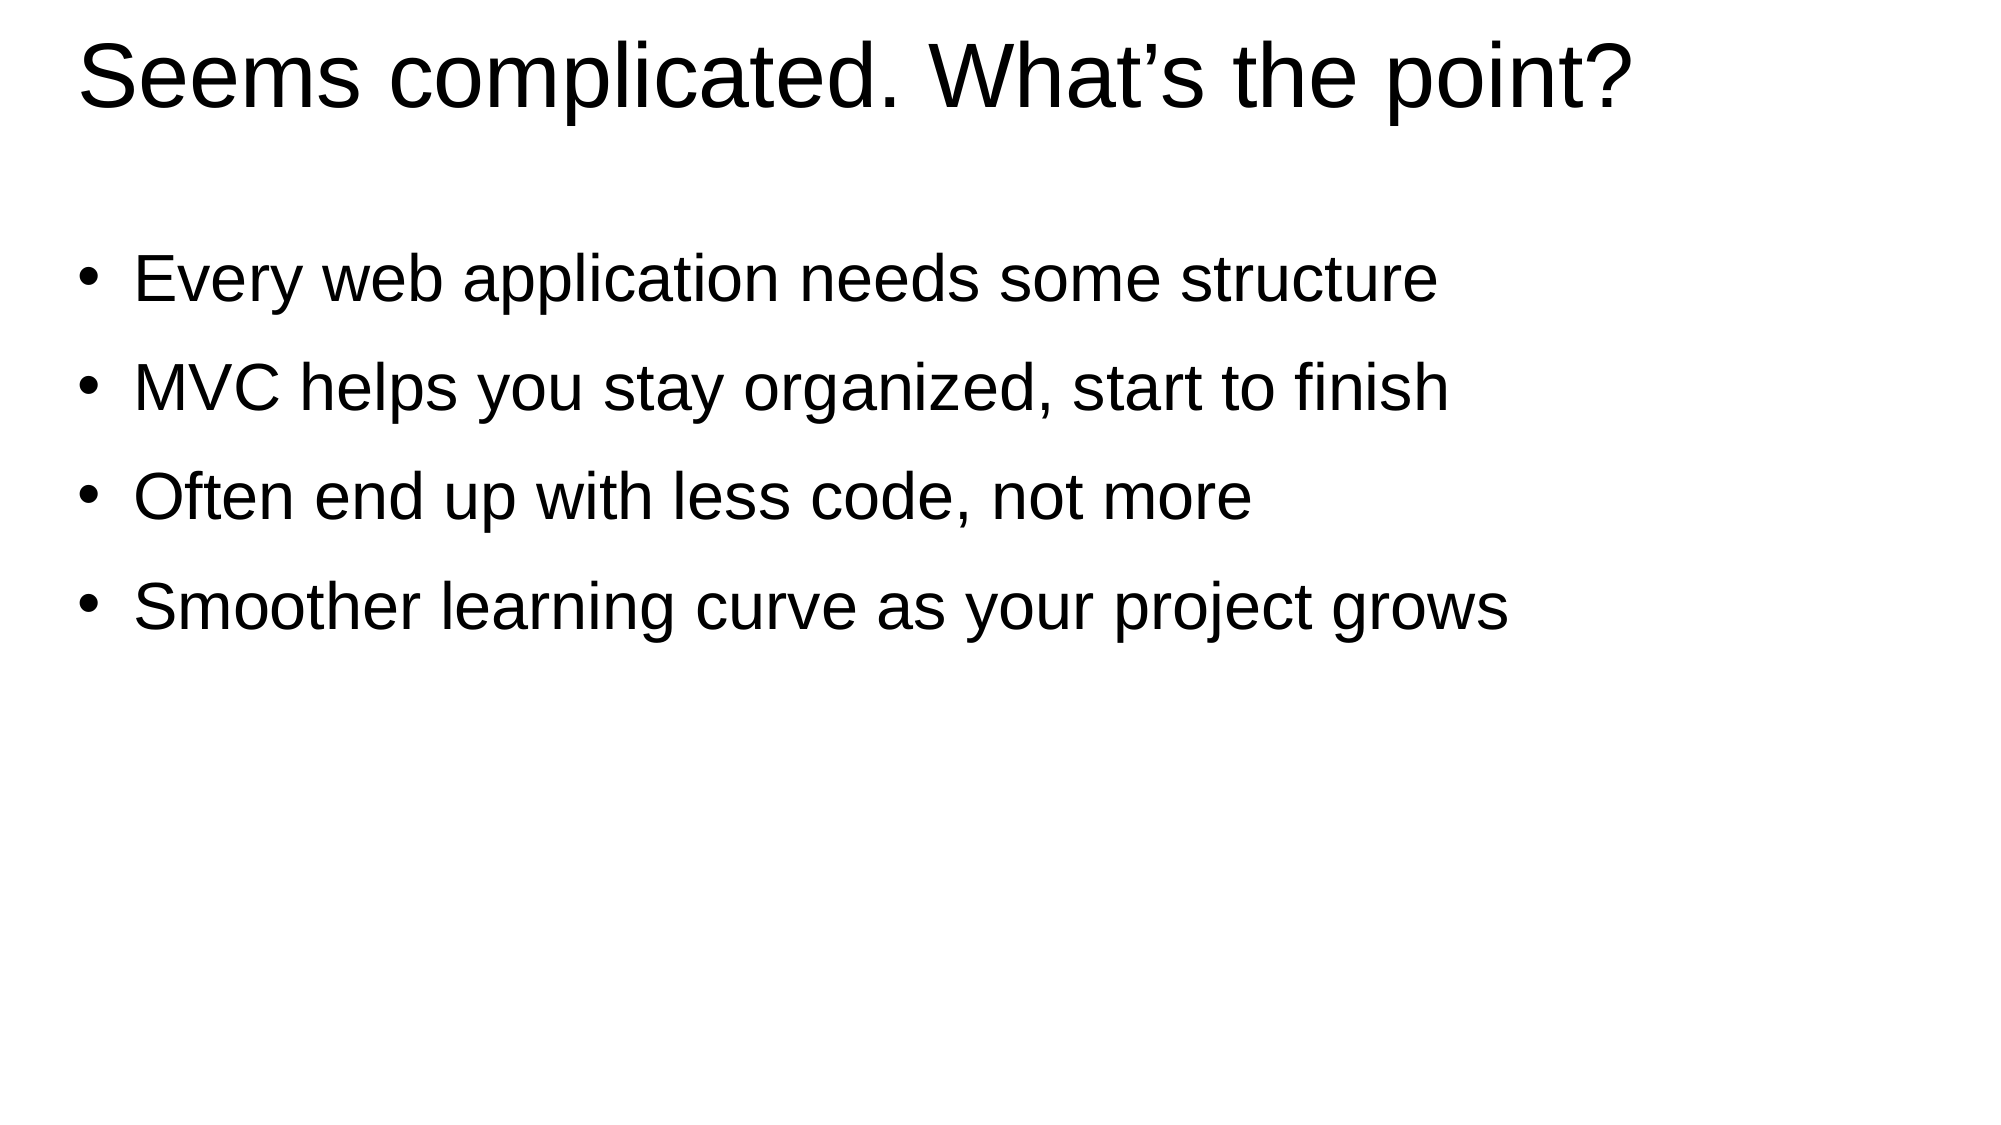

# Seems complicated. What’s the point?
Every web application needs some structure
MVC helps you stay organized, start to finish
Often end up with less code, not more
Smoother learning curve as your project grows